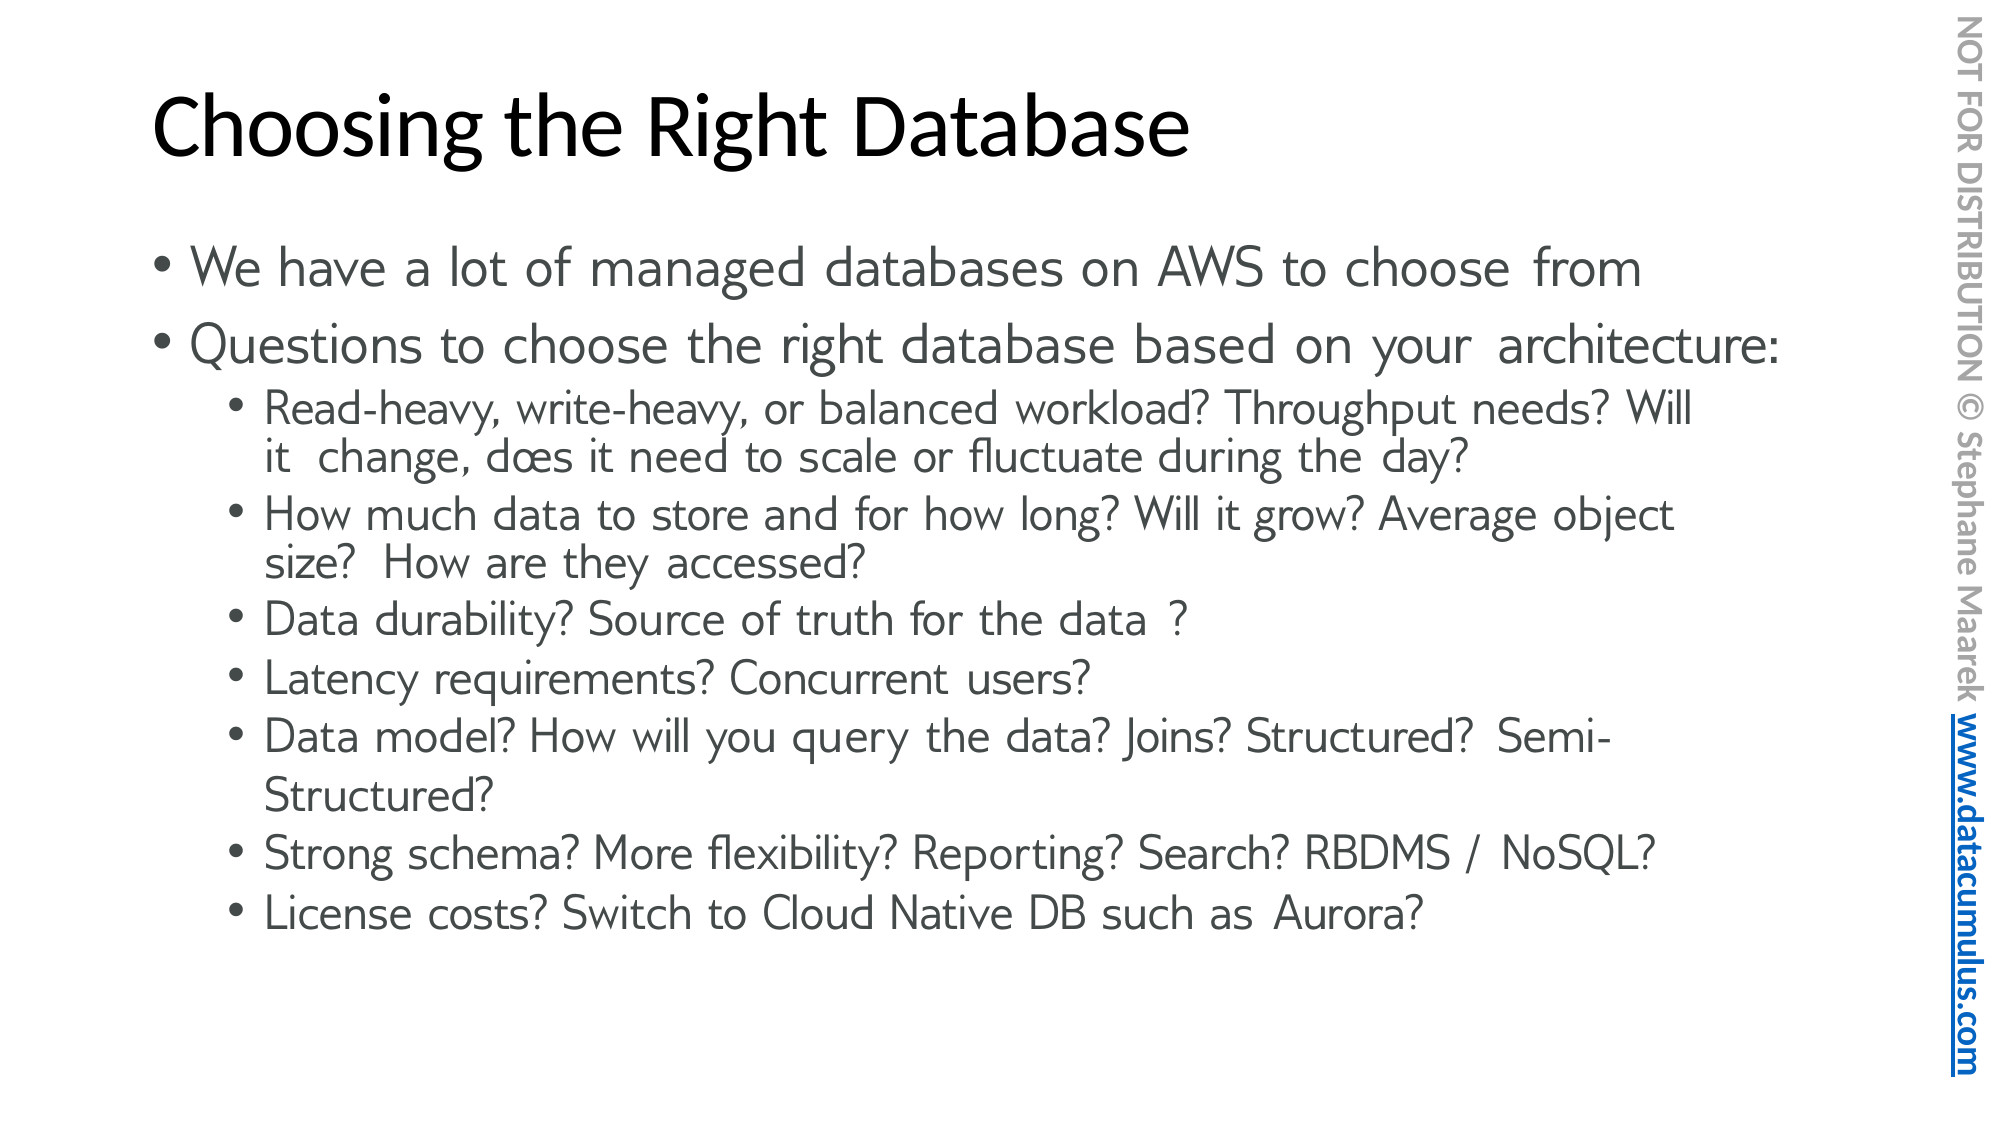

NOT FOR DISTRIBUTION © Stephane Maarek www.datacumulus.com
# Choosing the Right Database
We have a lot of managed databases on AWS to choose from
Questions to choose the right database based on your architecture:
Read-heavy, write-heavy, or balanced workload? Throughput needs? Will it  change, does it need to scale or fluctuate during the day?
How much data to store and for how long? Will it grow? Average object size?  How are they accessed?
Data durability? Source of truth for the data ?
Latency requirements? Concurrent users?
Data model? How will you query the data? Joins? Structured? Semi-Structured?
Strong schema? More flexibility? Reporting? Search? RBDMS / NoSQL?
License costs? Switch to Cloud Native DB such as Aurora?
© Stephane Maarek